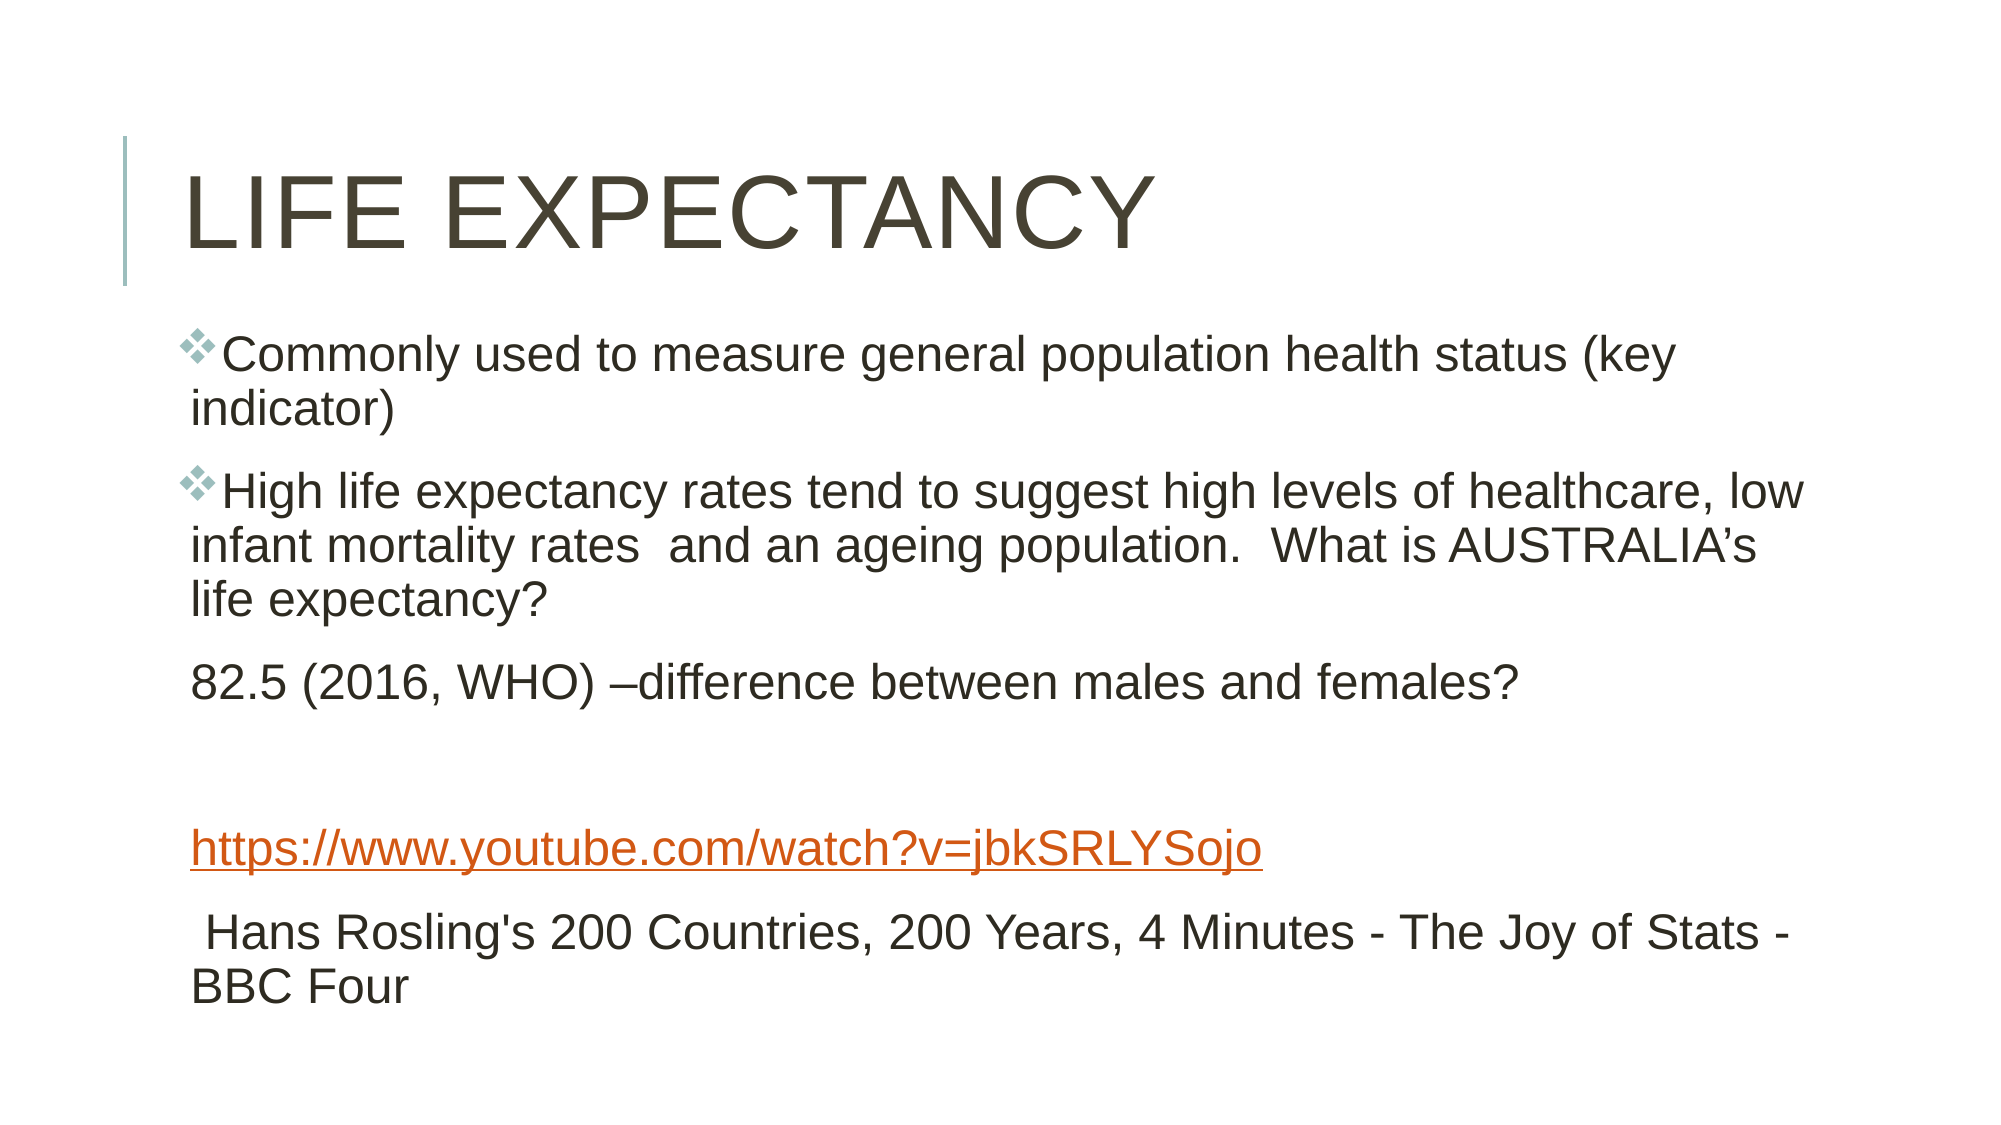

# Life expectancy
Commonly used to measure general population health status (key indicator)
High life expectancy rates tend to suggest high levels of healthcare, low infant mortality rates  and an ageing population.  What is AUSTRALIA’s life expectancy?
82.5 (2016, WHO) –difference between males and females?

https://www.youtube.com/watch?v=jbkSRLYSojo
 Hans Rosling's 200 Countries, 200 Years, 4 Minutes - The Joy of Stats - BBC Four